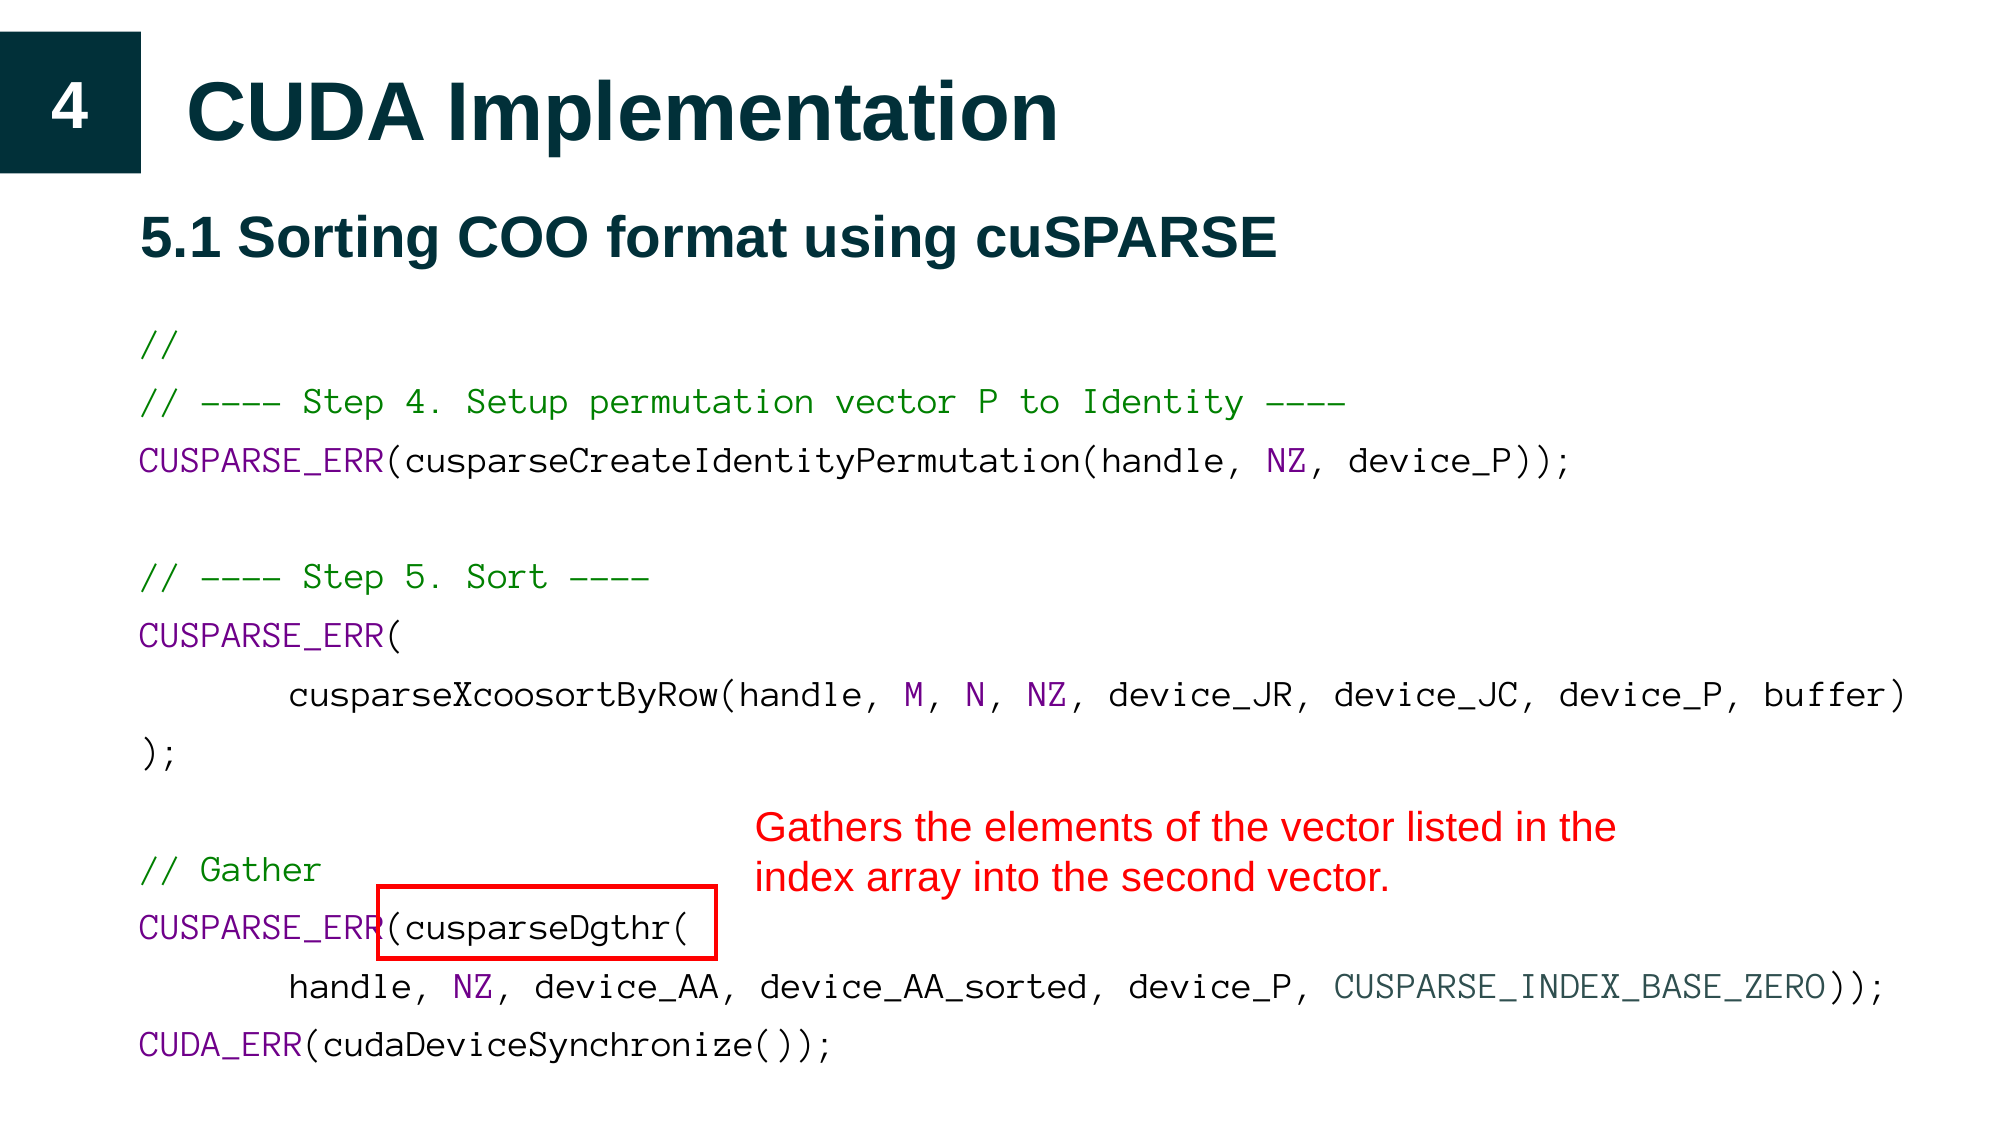

CUDA Implementation
4
5.1 Sorting COO format using cuSPARSE
//
// ---- Step 4. Setup permutation vector P to Identity ----
CUSPARSE_ERR(cusparseCreateIdentityPermutation(handle, NZ, device_P));

// ---- Step 5. Sort ----
CUSPARSE_ERR(
	cusparseXcoosortByRow(handle, M, N, NZ, device_JR, device_JC, device_P, buffer)
);

// Gather
CUSPARSE_ERR(cusparseDgthr(
	handle, NZ, device_AA, device_AA_sorted, device_P, CUSPARSE_INDEX_BASE_ZERO));
CUDA_ERR(cudaDeviceSynchronize());
Gathers the elements of the vector listed in the index array into the second vector.